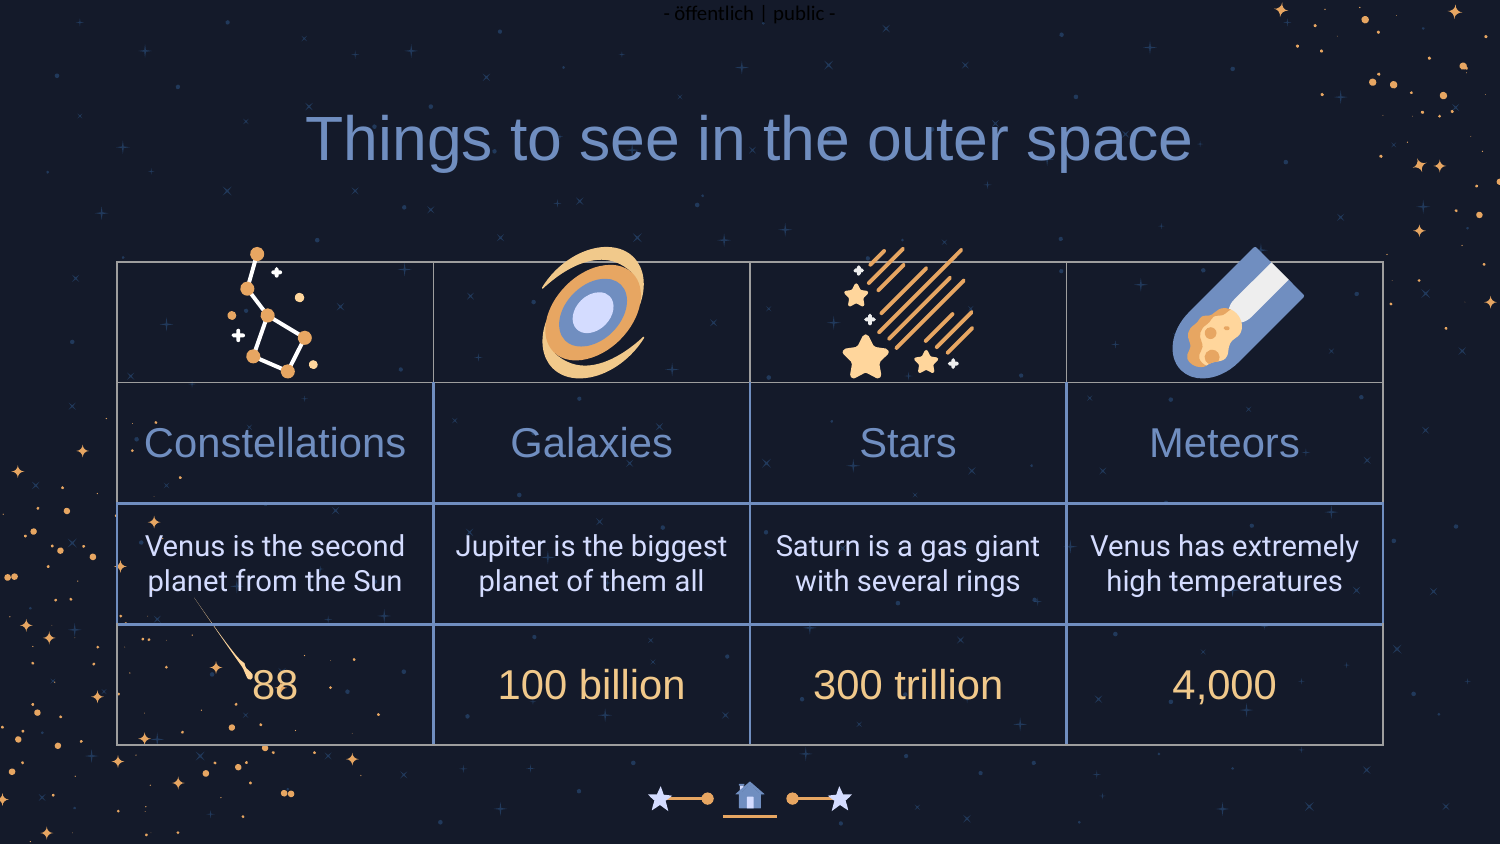

# Things to see in the outer space

|  |  |  |  |
| --- | --- | --- | --- |
| Constellations | Galaxies | Stars | Meteors |
| Venus is the second planet from the Sun | Jupiter is the biggest planet of them all | Saturn is a gas giant with several rings | Venus has extremely high temperatures |
| 88 | 100 billion | 300 trillion | 4,000 |